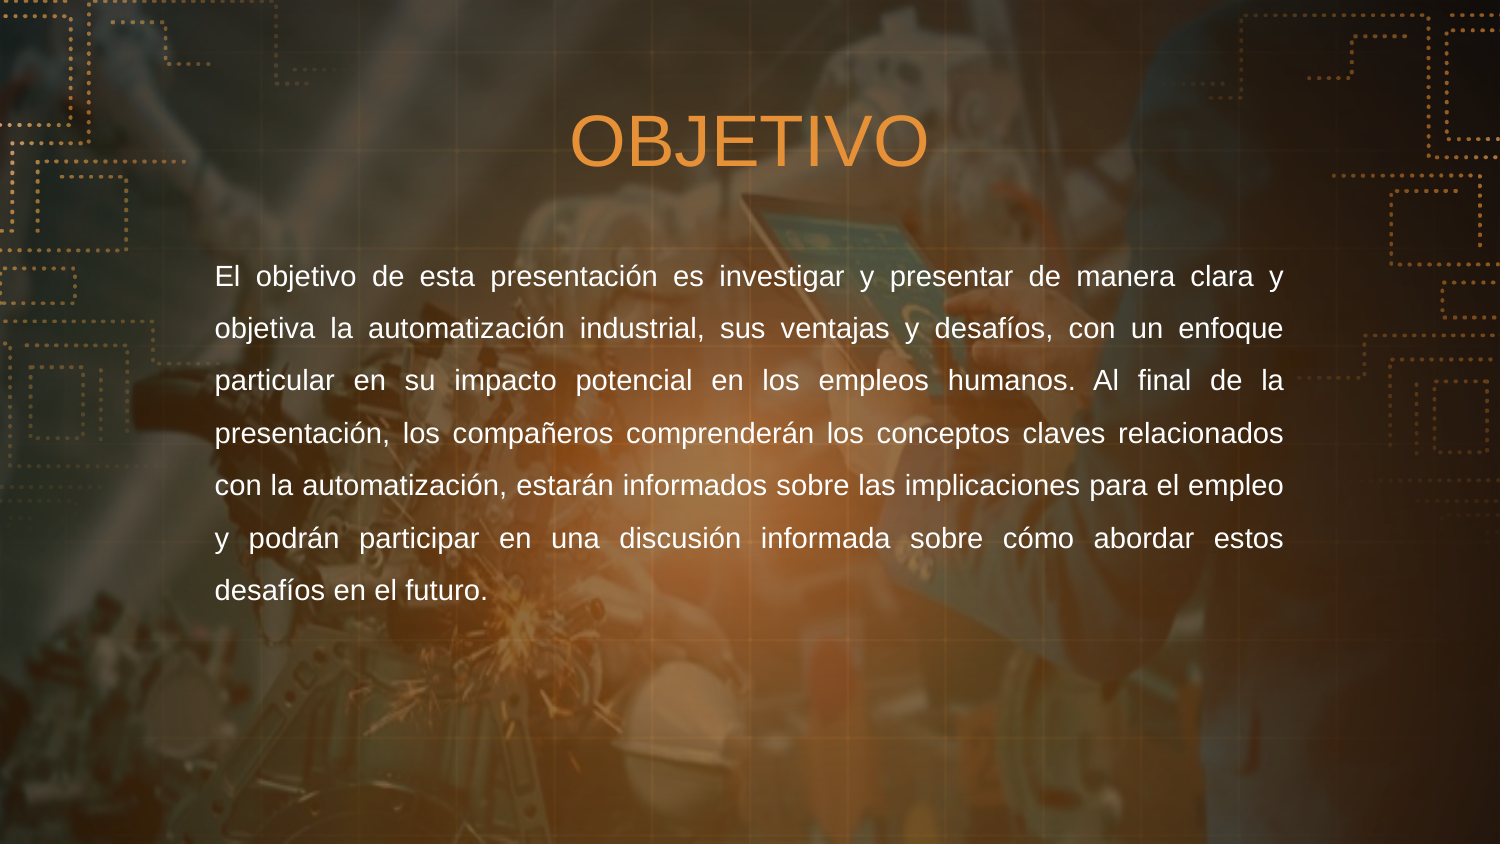

# OBJETIVO
El objetivo de esta presentación es investigar y presentar de manera clara y objetiva la automatización industrial, sus ventajas y desafíos, con un enfoque particular en su impacto potencial en los empleos humanos. Al final de la presentación, los compañeros comprenderán los conceptos claves relacionados con la automatización, estarán informados sobre las implicaciones para el empleo y podrán participar en una discusión informada sobre cómo abordar estos desafíos en el futuro.